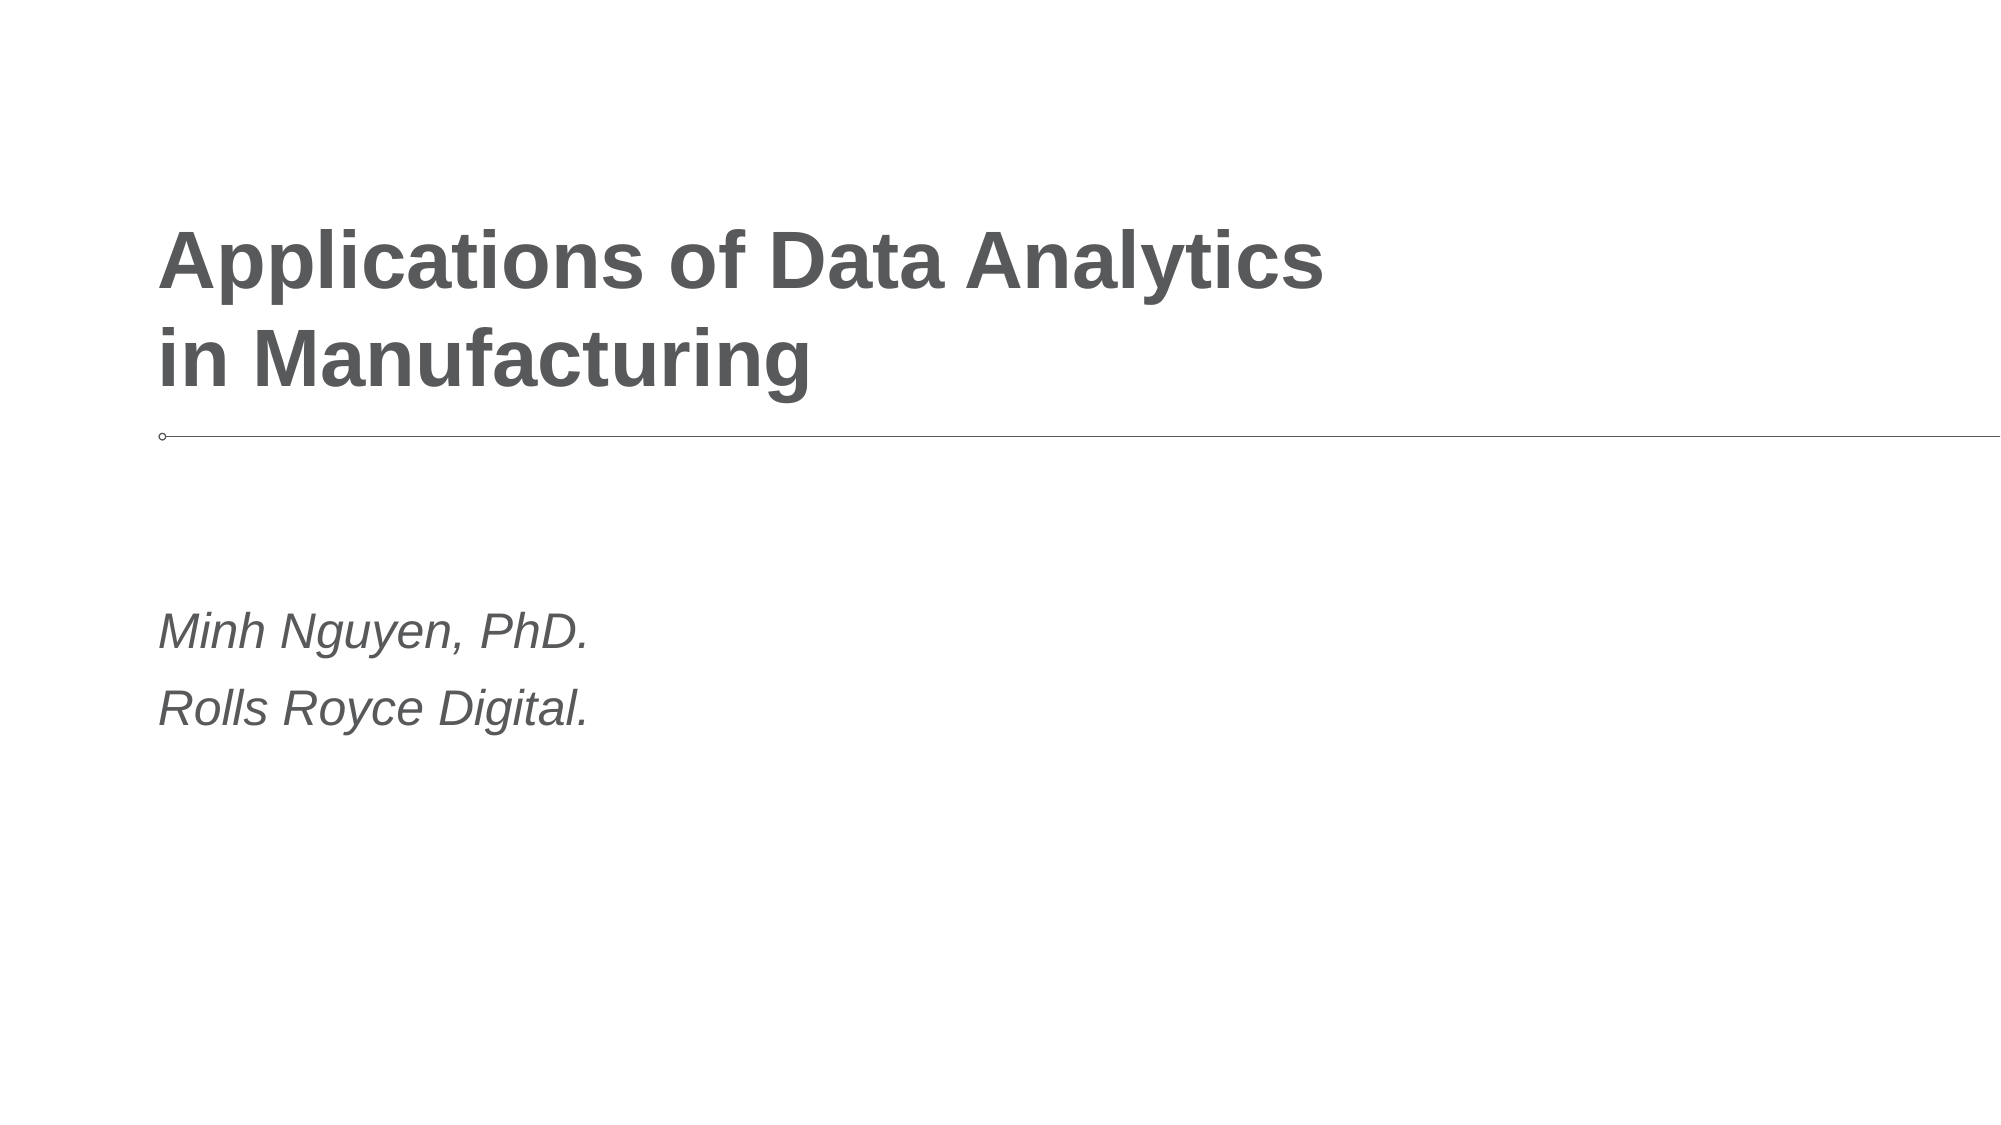

# Applications of Data Analytics in Manufacturing

Minh Nguyen, PhD.
Rolls Royce Digital.